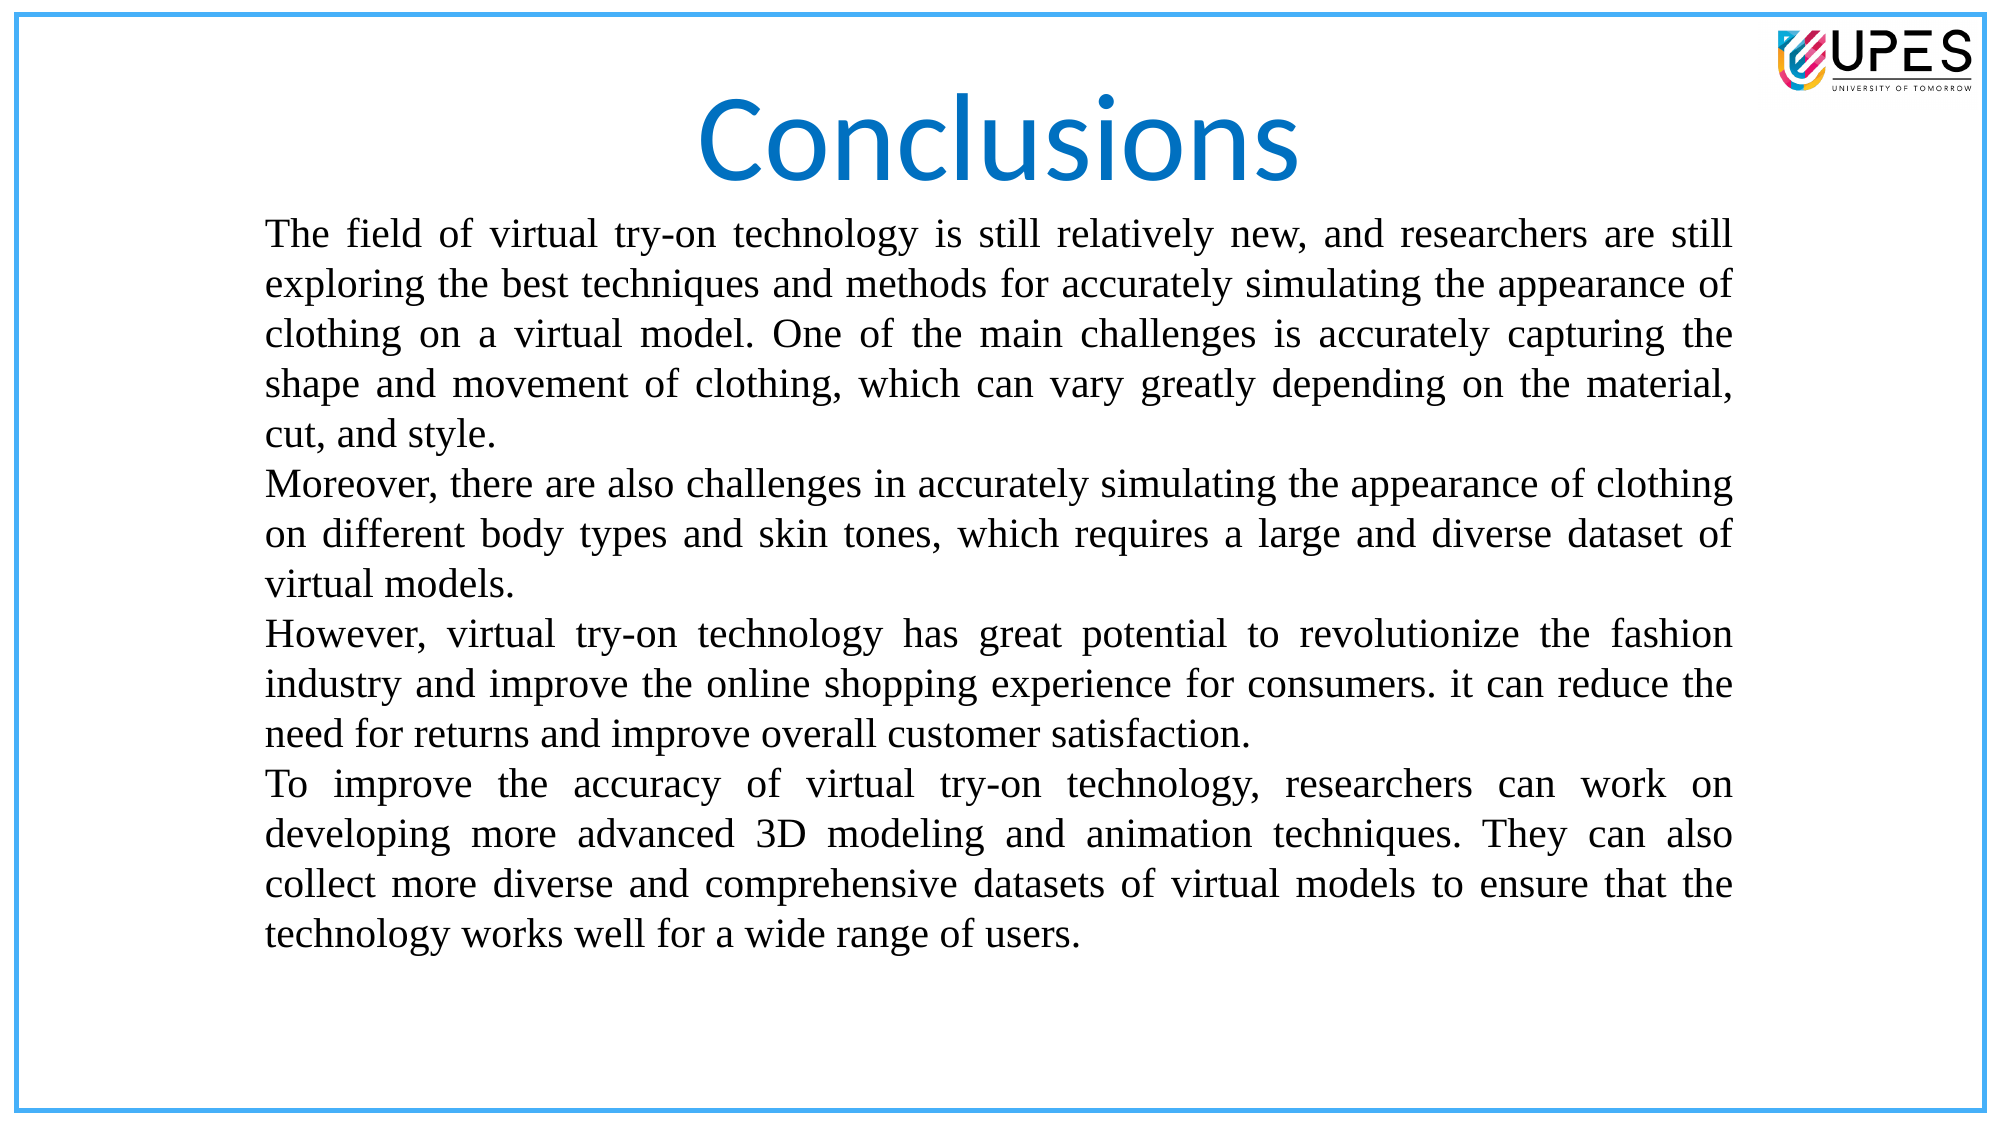

# Conclusions
The field of virtual try-on technology is still relatively new, and researchers are still exploring the best techniques and methods for accurately simulating the appearance of clothing on a virtual model. One of the main challenges is accurately capturing the shape and movement of clothing, which can vary greatly depending on the material, cut, and style.
Moreover, there are also challenges in accurately simulating the appearance of clothing on different body types and skin tones, which requires a large and diverse dataset of virtual models.
However, virtual try-on technology has great potential to revolutionize the fashion industry and improve the online shopping experience for consumers. it can reduce the need for returns and improve overall customer satisfaction.
To improve the accuracy of virtual try-on technology, researchers can work on developing more advanced 3D modeling and animation techniques. They can also collect more diverse and comprehensive datasets of virtual models to ensure that the technology works well for a wide range of users.